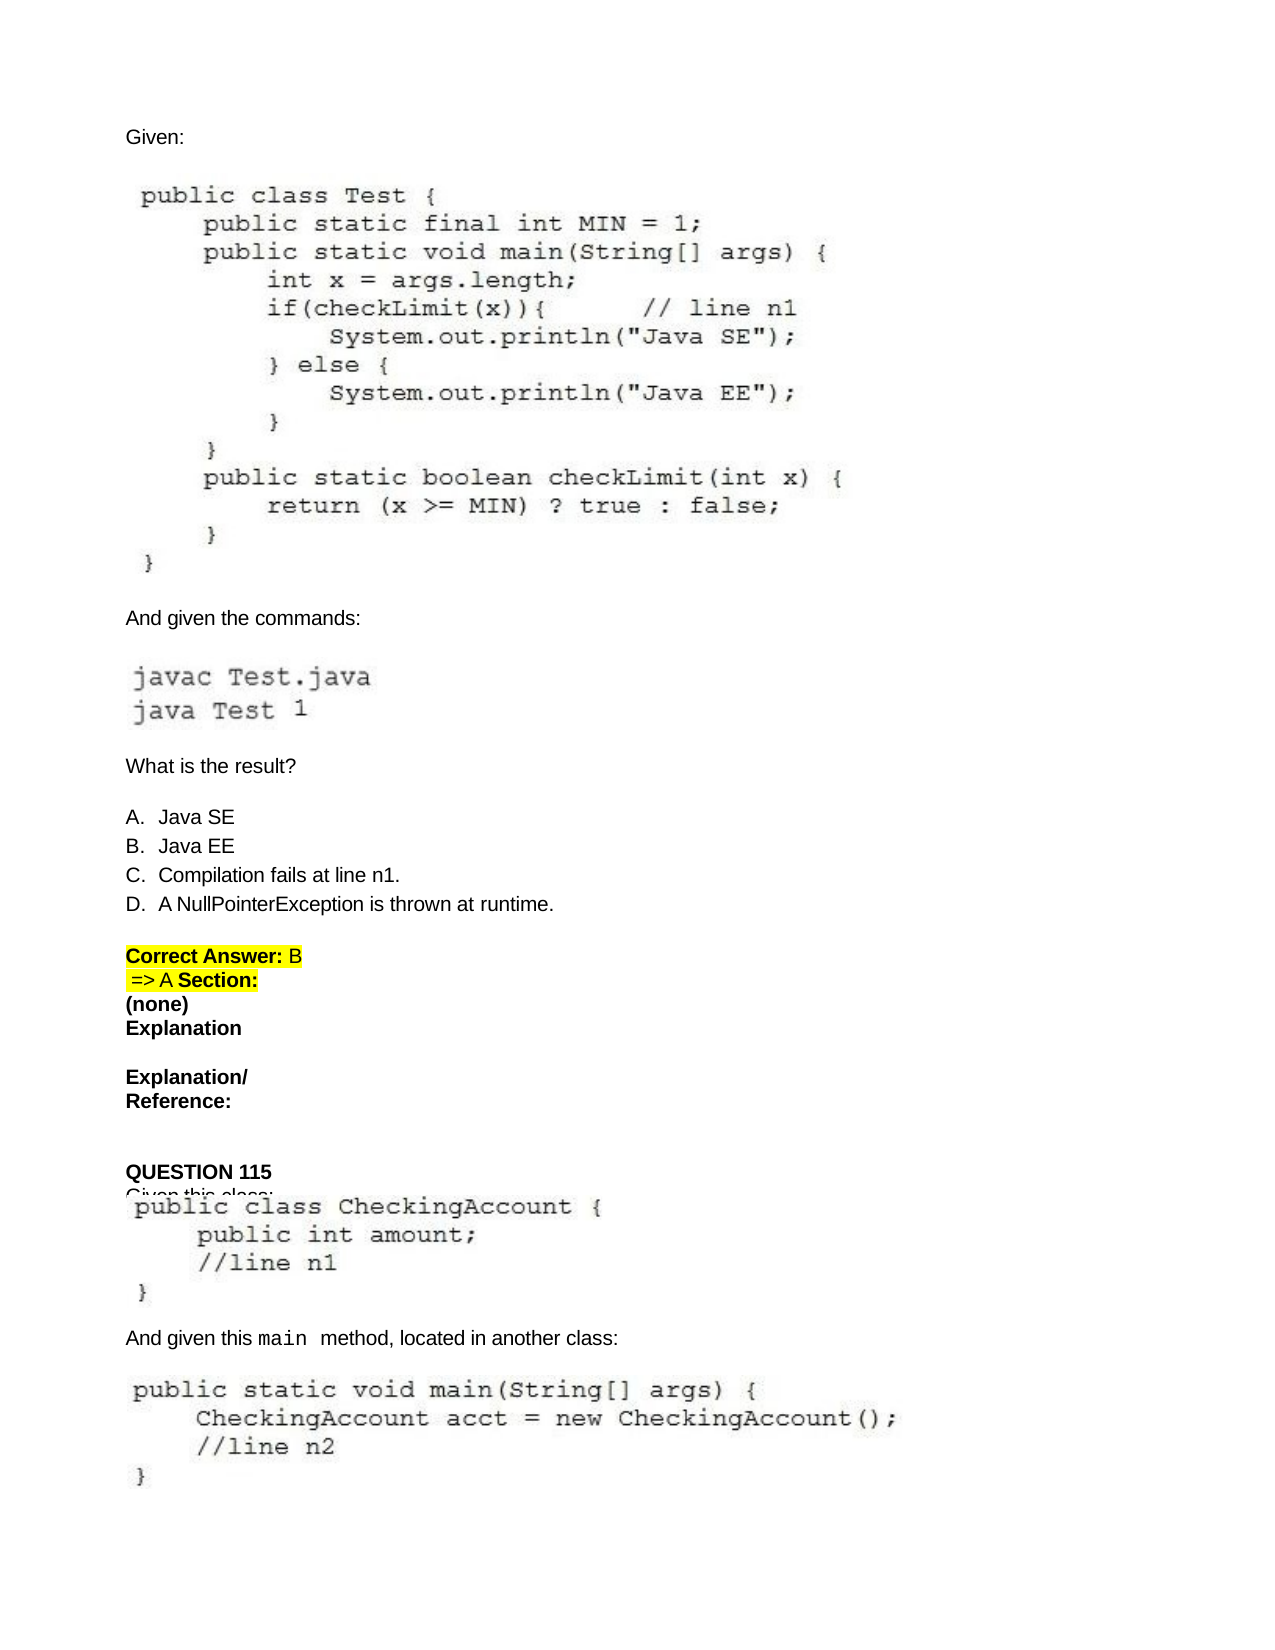

Given:

And given the commands:

What is the result?

Java SE
Java EE
Compilation fails at line n1.
A NullPointerException is thrown at runtime.

Correct Answer: B  => A Section: (none)  Explanation

Explanation/Reference:

QUESTION 115
Given this class:

And given this main method, located in another class: